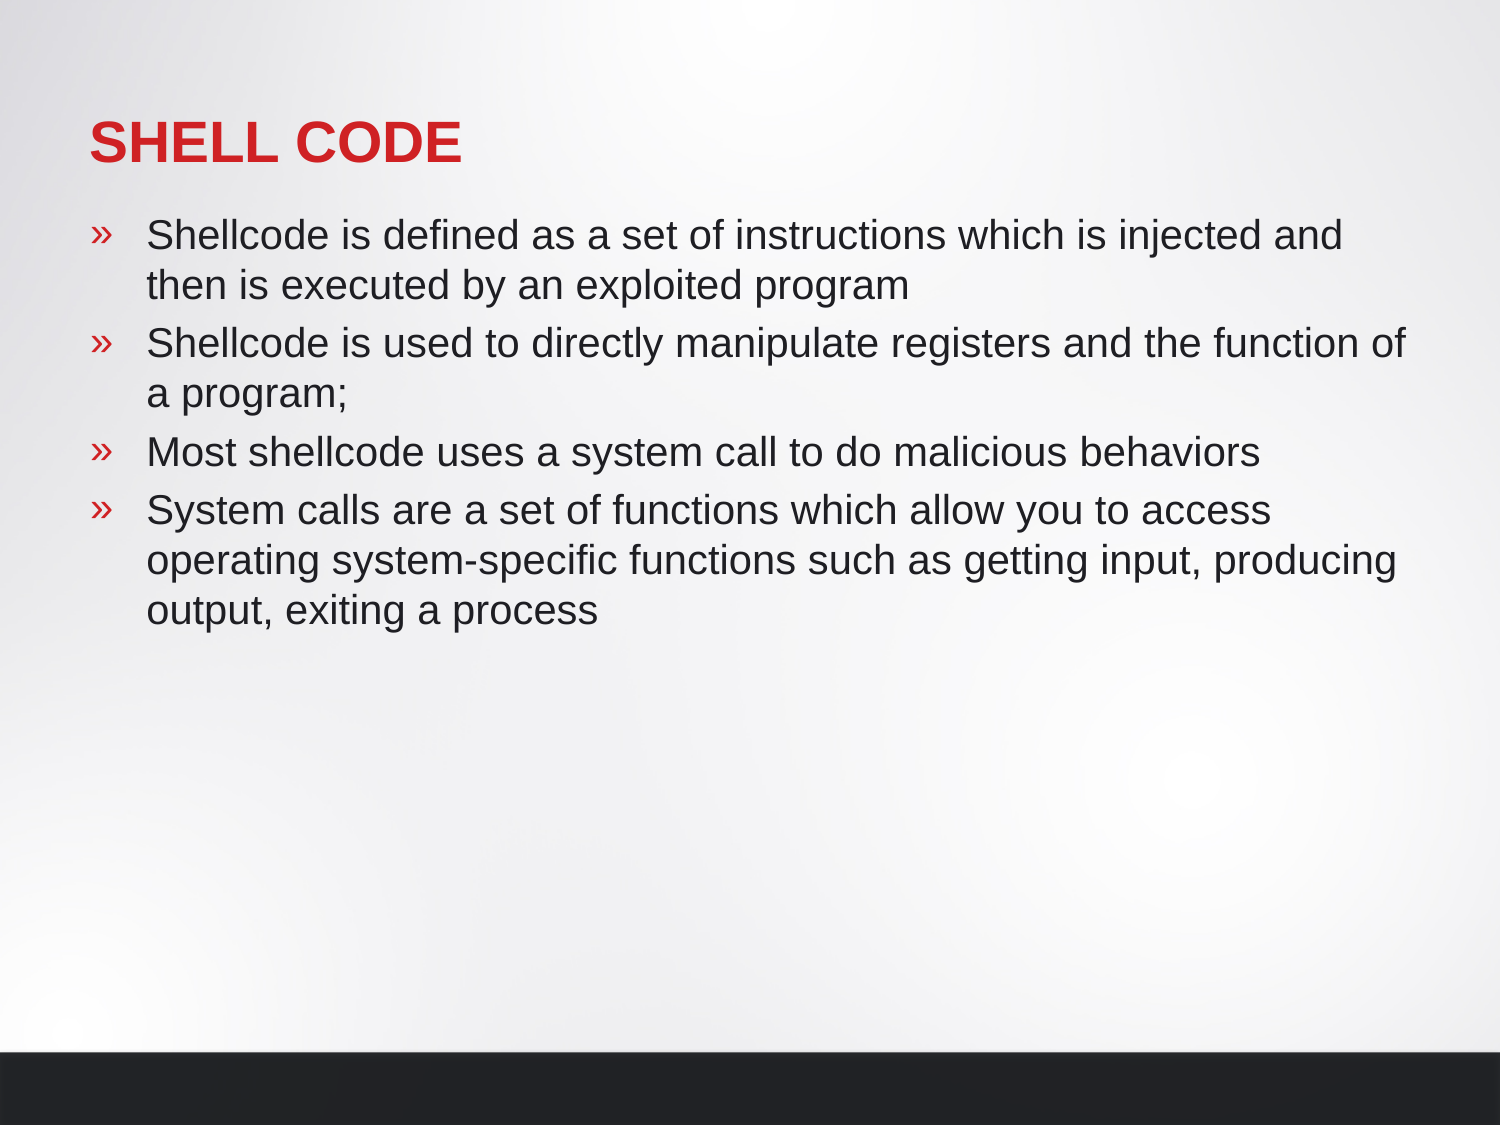

# Shell code
Shellcode is defined as a set of instructions which is injected and then is executed by an exploited program
Shellcode is used to directly manipulate registers and the function of a program;
Most shellcode uses a system call to do malicious behaviors
System calls are a set of functions which allow you to access operating system-specific functions such as getting input, producing output, exiting a process